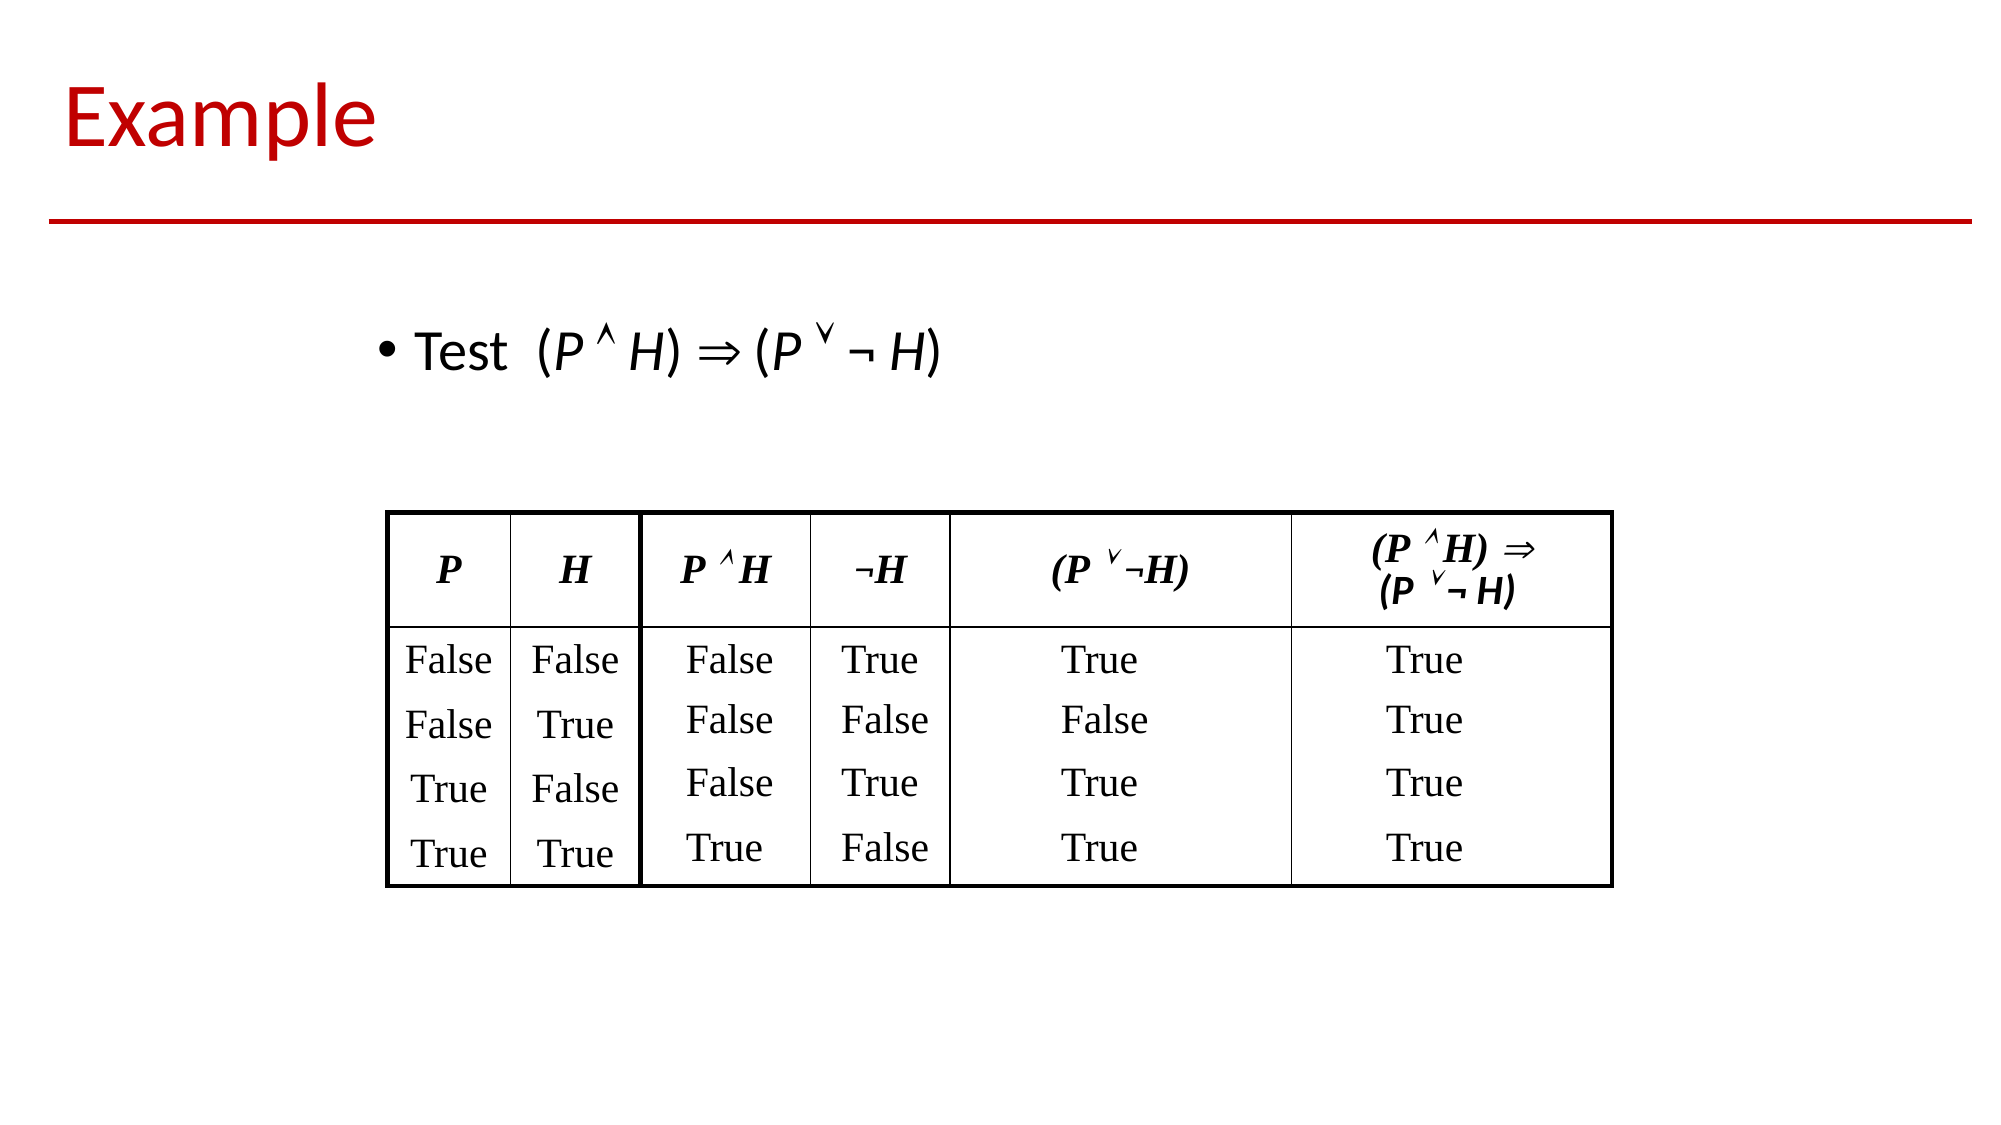

# Example
Test  (P ∧ H) ⇒ (P ∨ ¬ H)
| P | H | P ∧ H | ¬H | (P ∨ ¬H) | (P ∧ H) ⇒ (P ∨ ¬ H) |
| --- | --- | --- | --- | --- | --- |
| False | False |  |  |  |  |
| False | True |  |  |  |  |
| True | False |  |  |  |  |
| True | True |  |  |  |  |
  False
  True
  True
  True
  False
  False
  False
  True
  False
  True
  True
  True
  True
  False
  True
  True